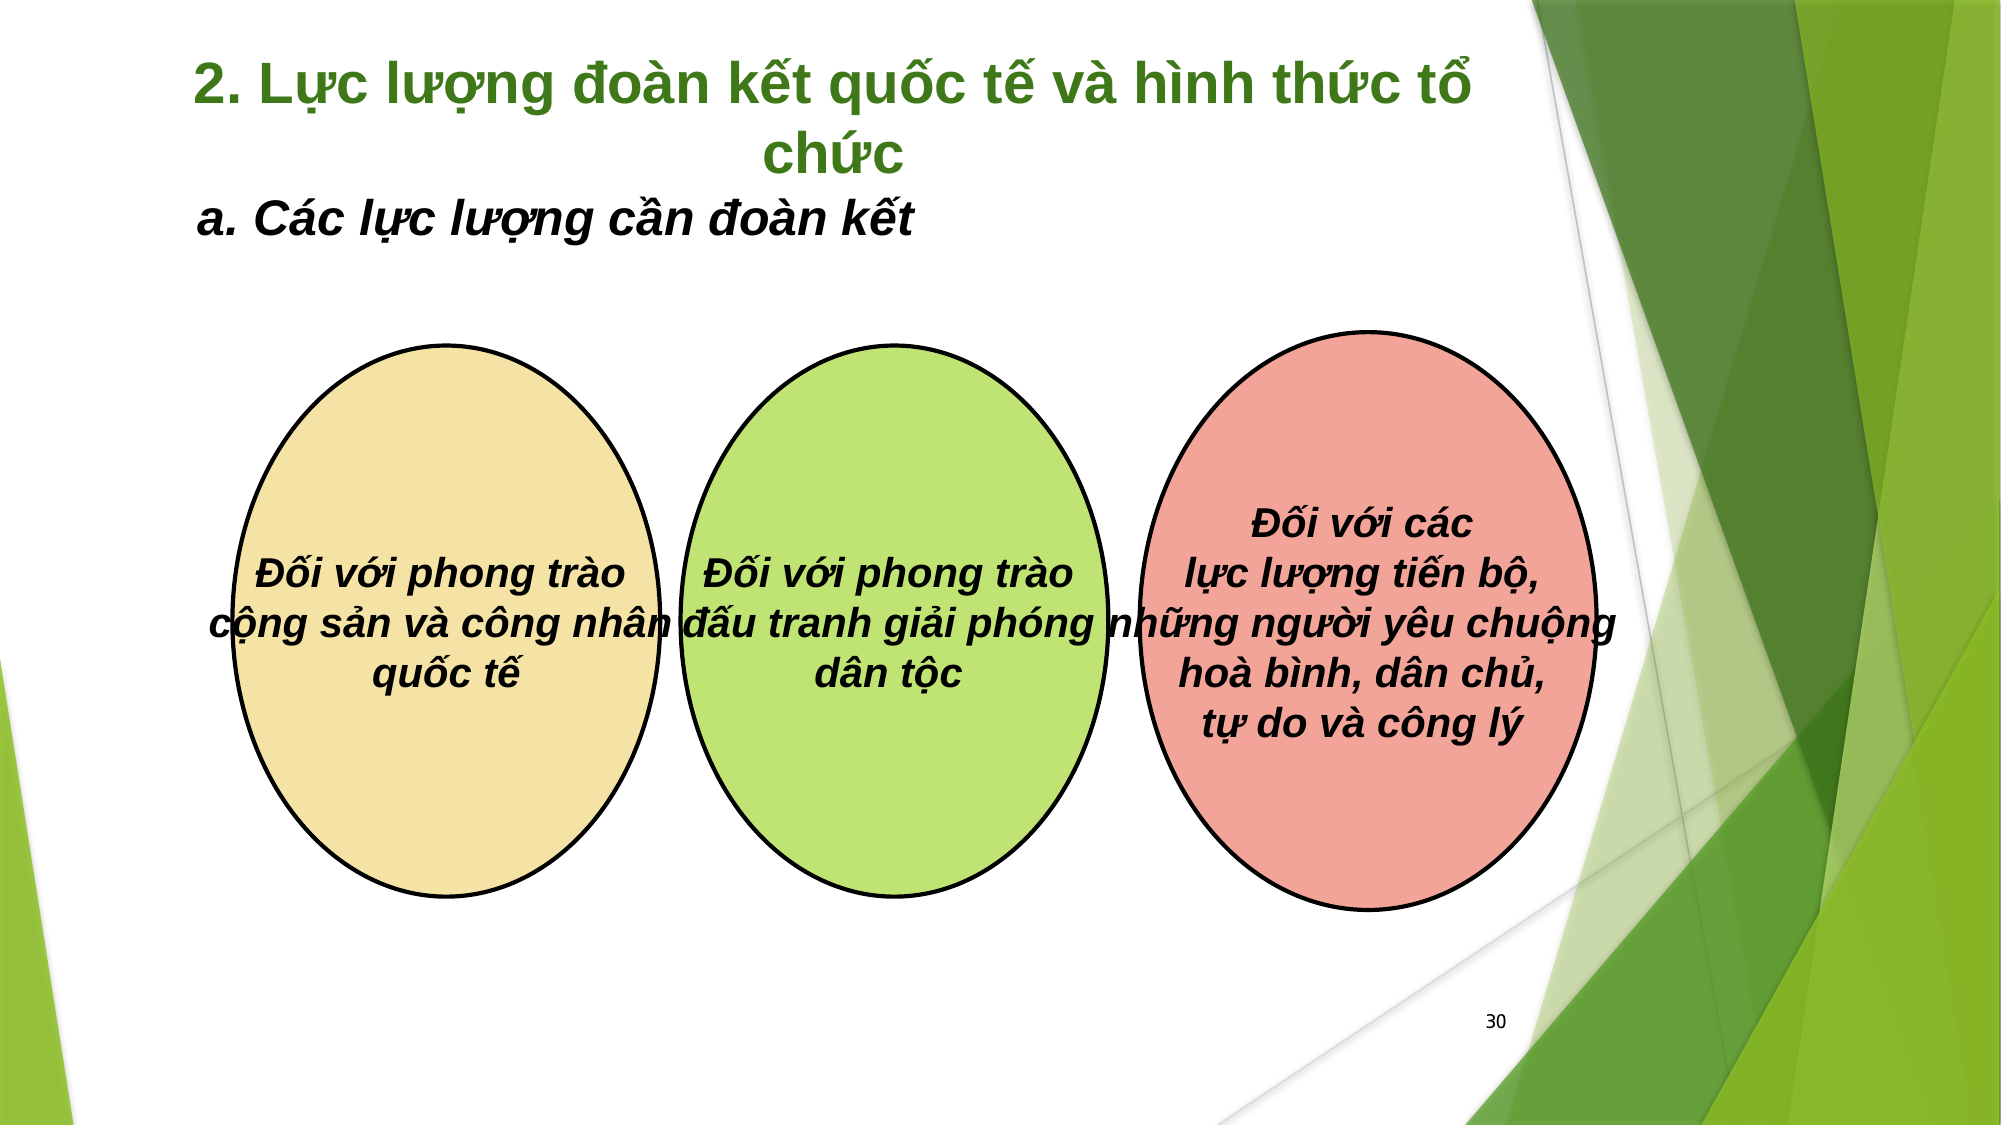

2. Lực lượng đoàn kết quốc tế và hình thức tổ chức
# a. Các lực lượng cần đoàn kết
Đối với các
lực lượng tiến bộ,
những người yêu chuộng
hoà bình, dân chủ,
tự do và công lý
Đối với phong trào
cộng sản và công nhân
quốc tế
Đối với phong trào
đấu tranh giải phóng
dân tộc
30